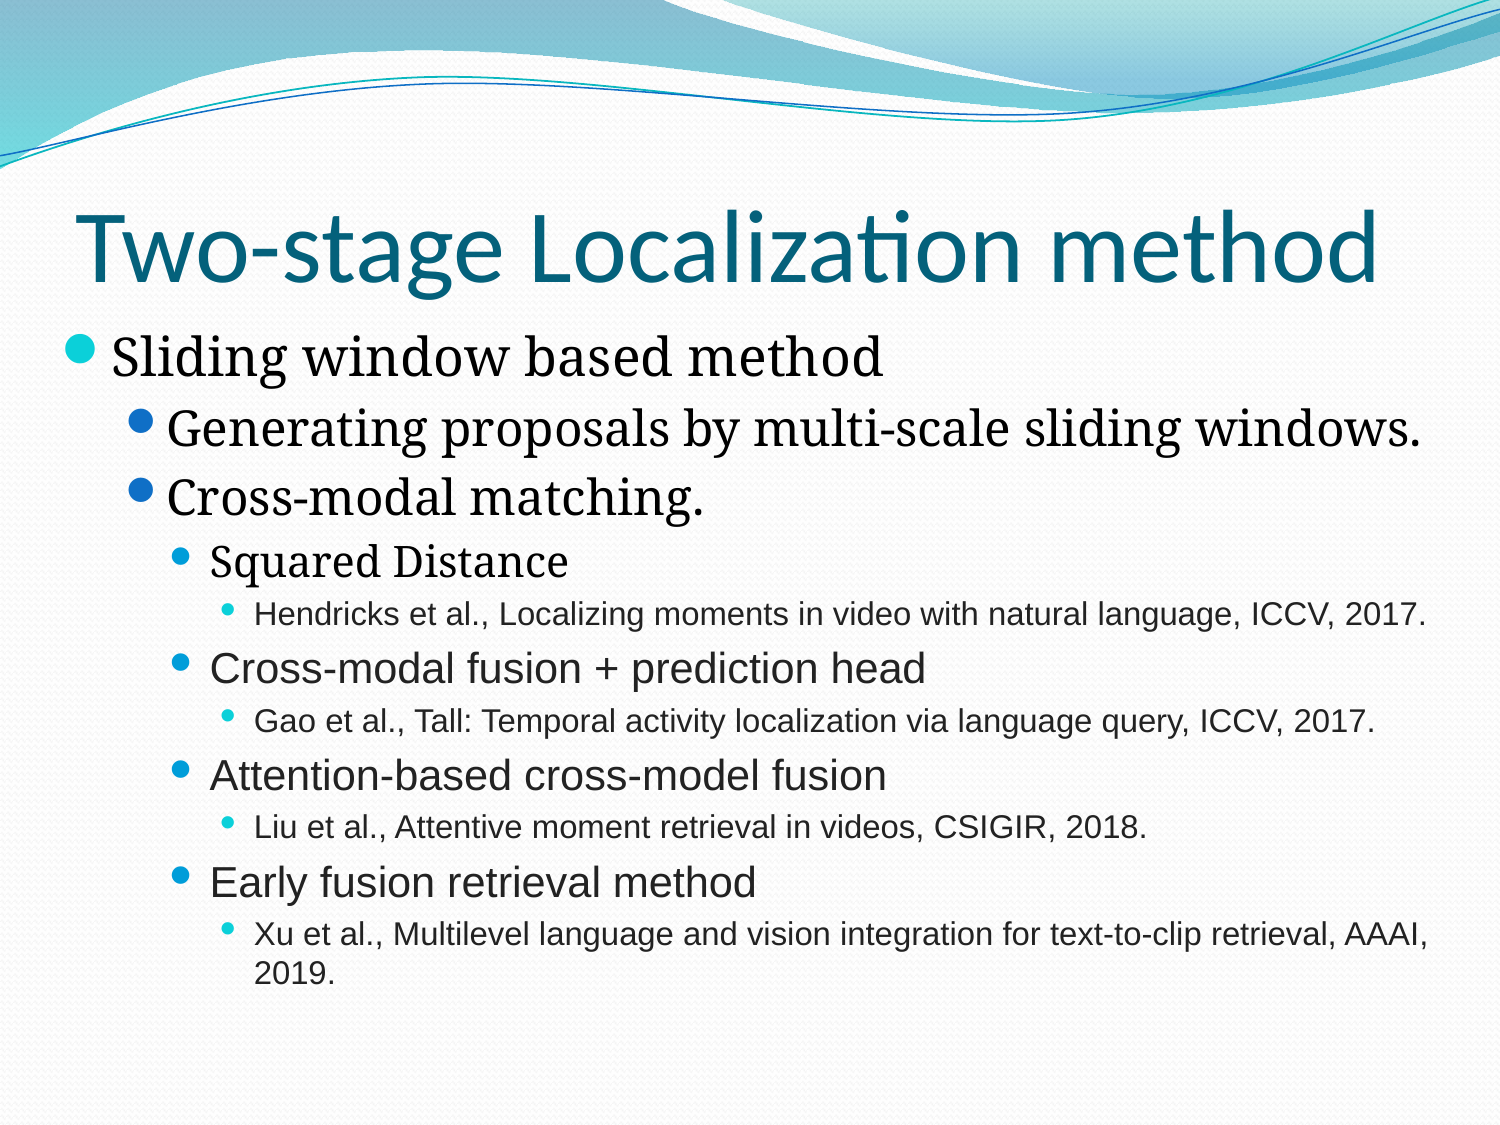

# Two-stage Localization method
Sliding window based method
Generating proposals by multi-scale sliding windows.
Cross-modal matching.
Squared Distance
Hendricks et al., Localizing moments in video with natural language, ICCV, 2017.
Cross-modal fusion + prediction head
Gao et al., Tall: Temporal activity localization via language query, ICCV, 2017.
Attention-based cross-model fusion
Liu et al., Attentive moment retrieval in videos, CSIGIR, 2018.
Early fusion retrieval method
Xu et al., Multilevel language and vision integration for text-to-clip retrieval, AAAI, 2019.